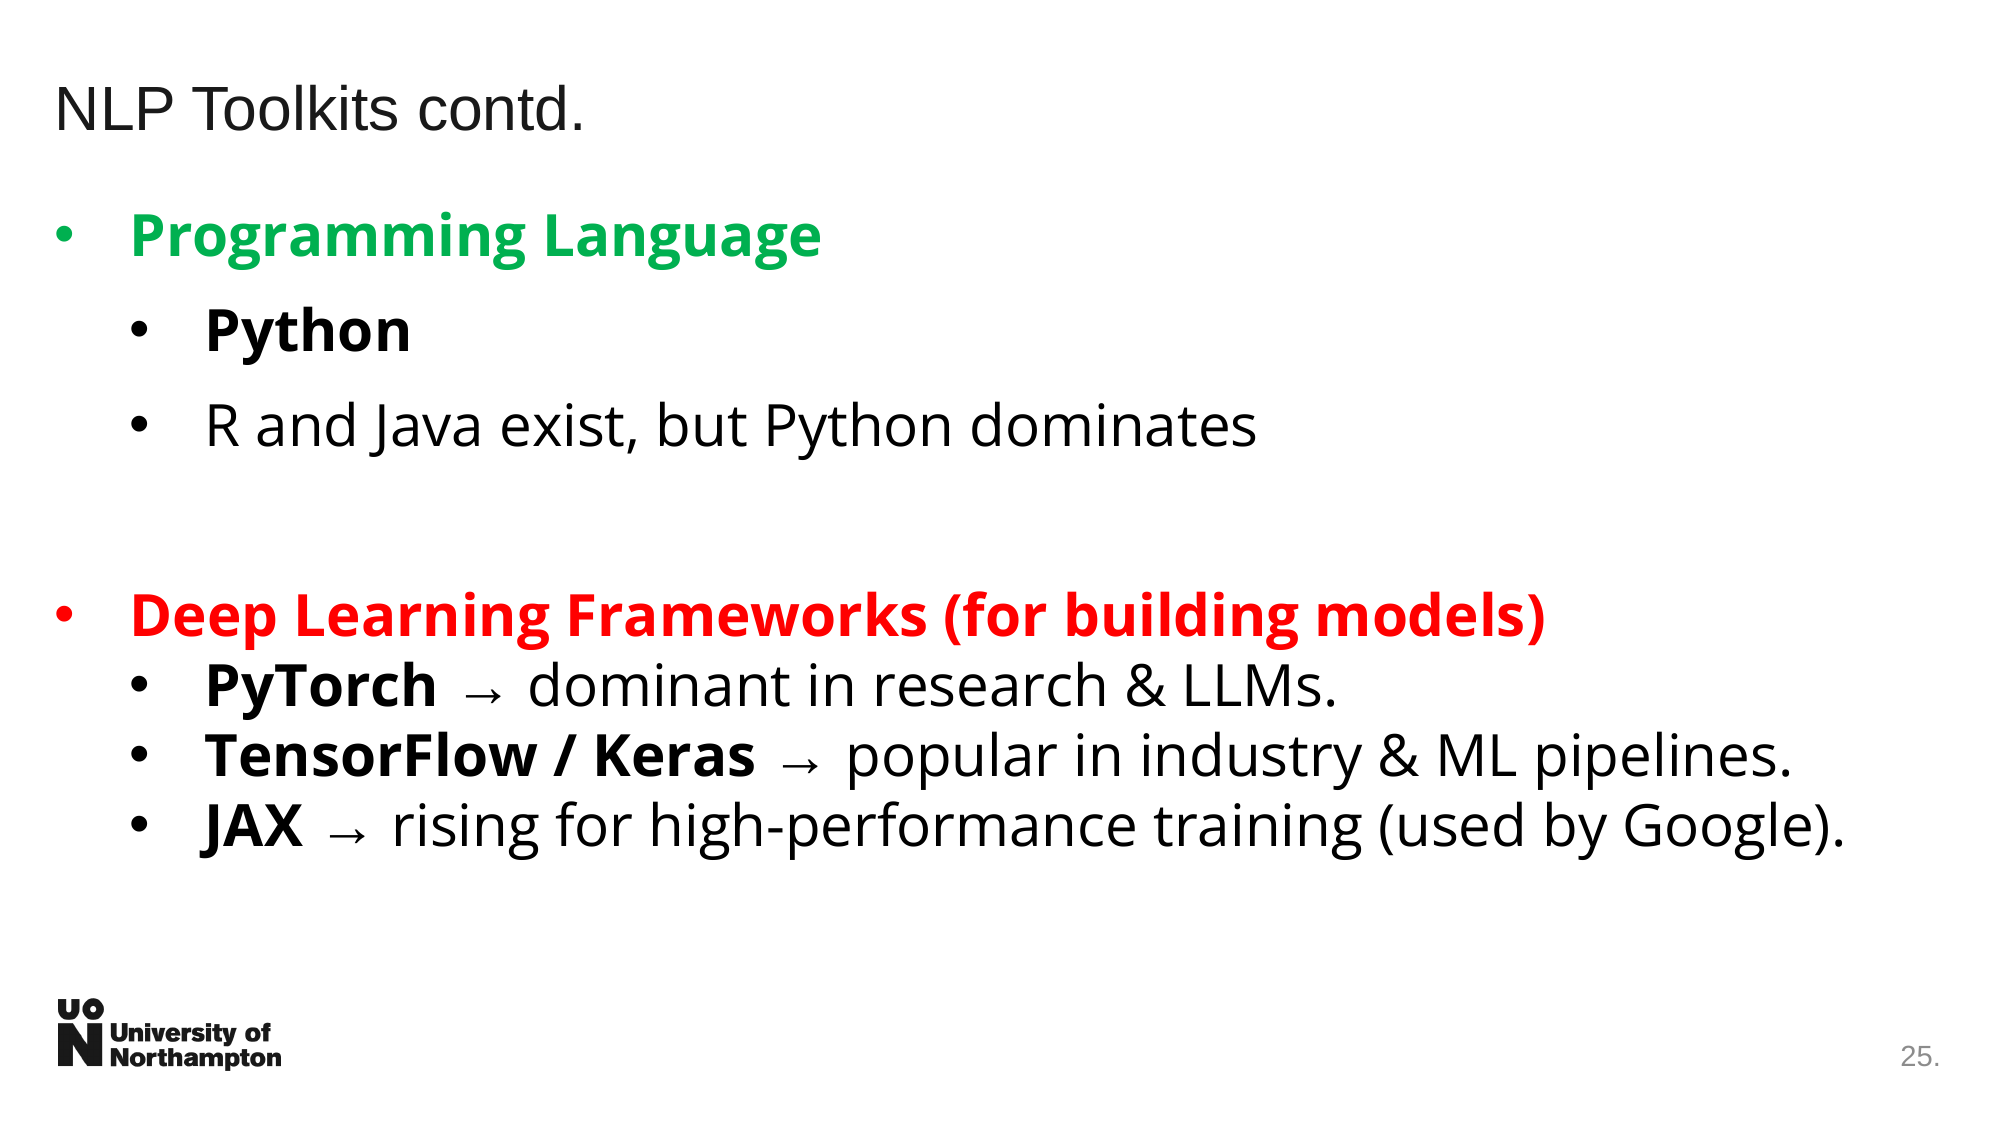

# NLP Toolkits contd.
Programming Language
Python
R and Java exist, but Python dominates

Deep Learning Frameworks (for building models)
PyTorch → dominant in research & LLMs.
TensorFlow / Keras → popular in industry & ML pipelines.
JAX → rising for high-performance training (used by Google).

25.